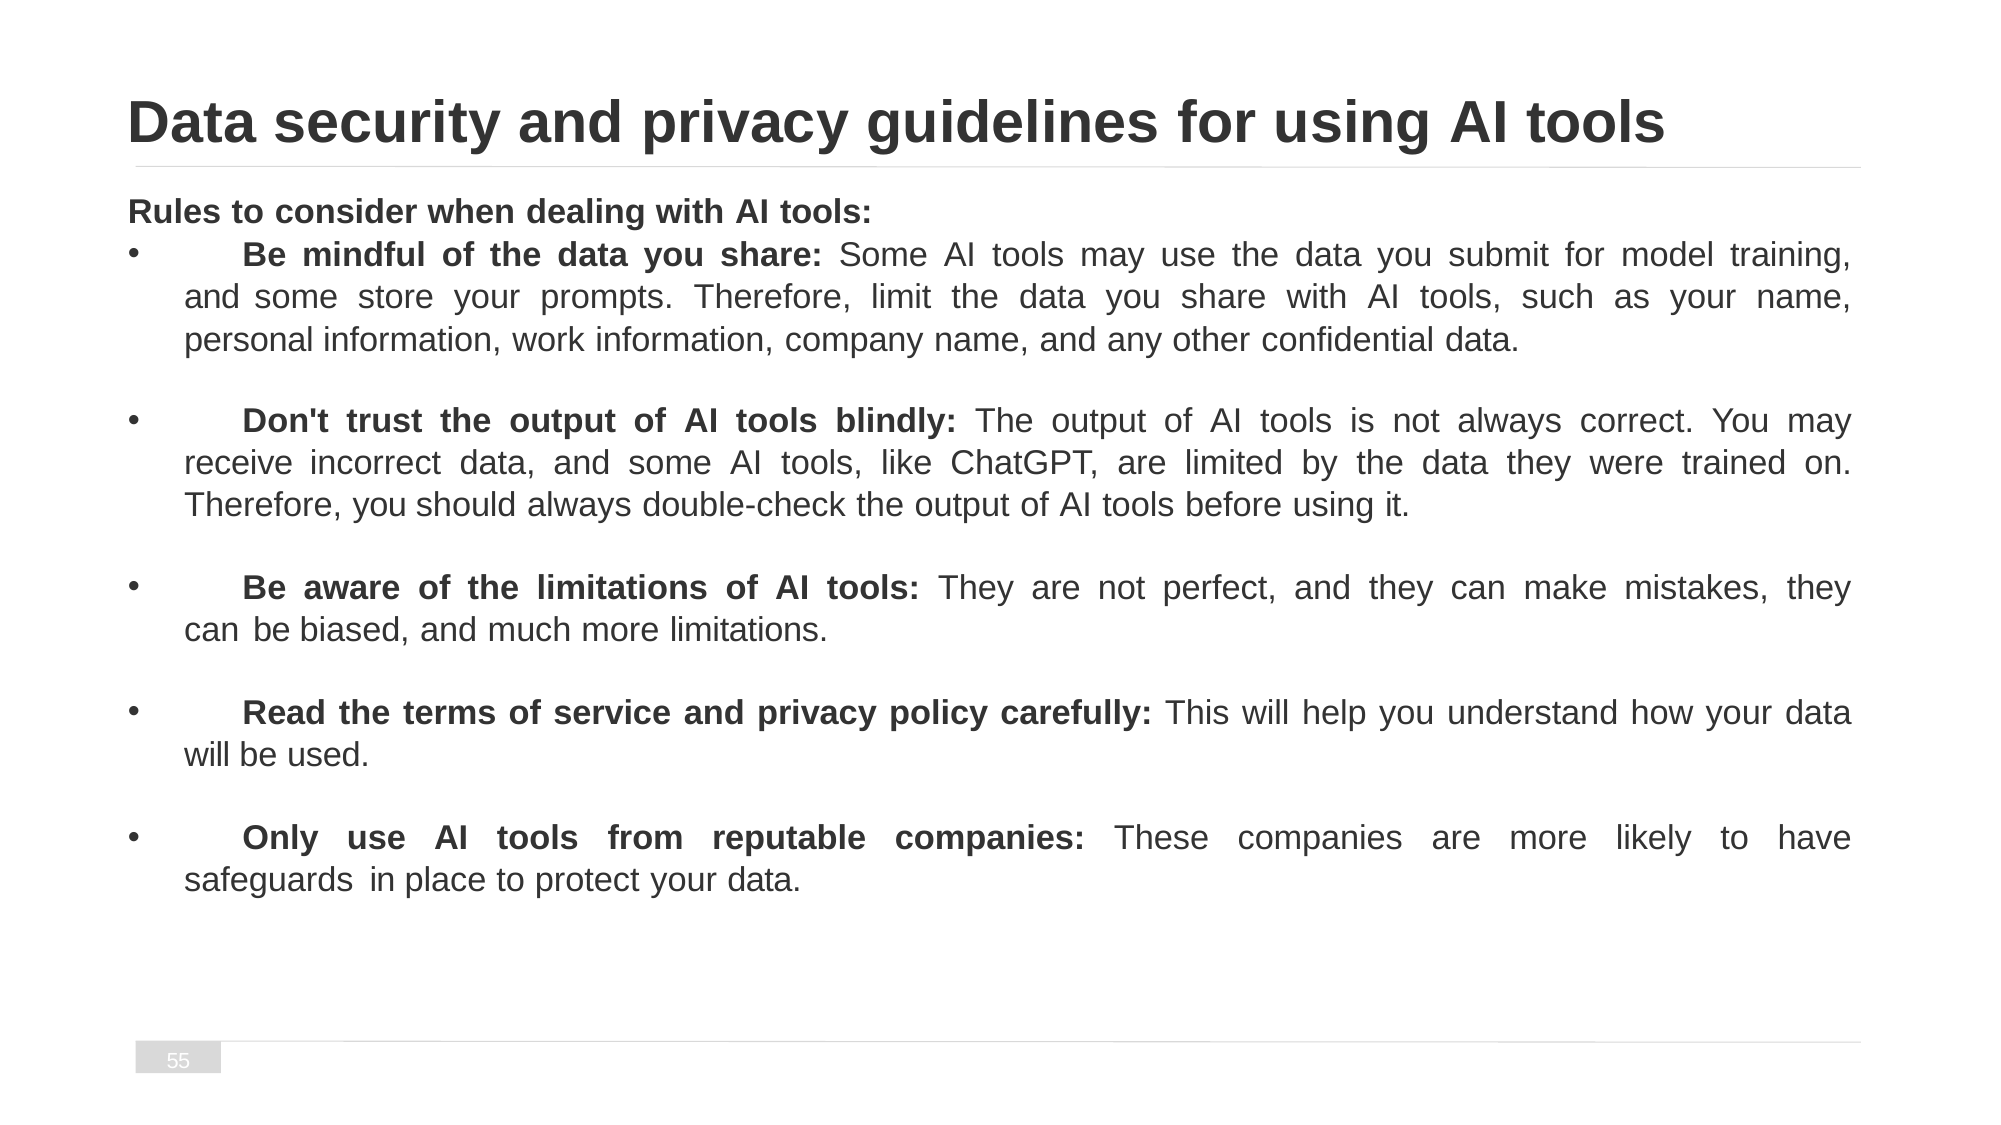

# Data security and privacy guidelines for using AI tools

Rules to consider when dealing with AI tools:
	Be mindful of the data you share: Some AI tools may use the data you submit for model training, and some store your prompts. Therefore, limit the data you share with AI tools, such as your name, personal information, work information, company name, and any other confidential data.
	Don't trust the output of AI tools blindly: The output of AI tools is not always correct. You may receive incorrect data, and some AI tools, like ChatGPT, are limited by the data they were trained on. Therefore, you should always double-check the output of AI tools before using it.
	Be aware of the limitations of AI tools: They are not perfect, and they can make mistakes, they can be biased, and much more limitations.
	Read the terms of service and privacy policy carefully: This will help you understand how your data will be used.
	Only use AI tools from reputable companies: These companies are more likely to have safeguards in place to protect your data.

55